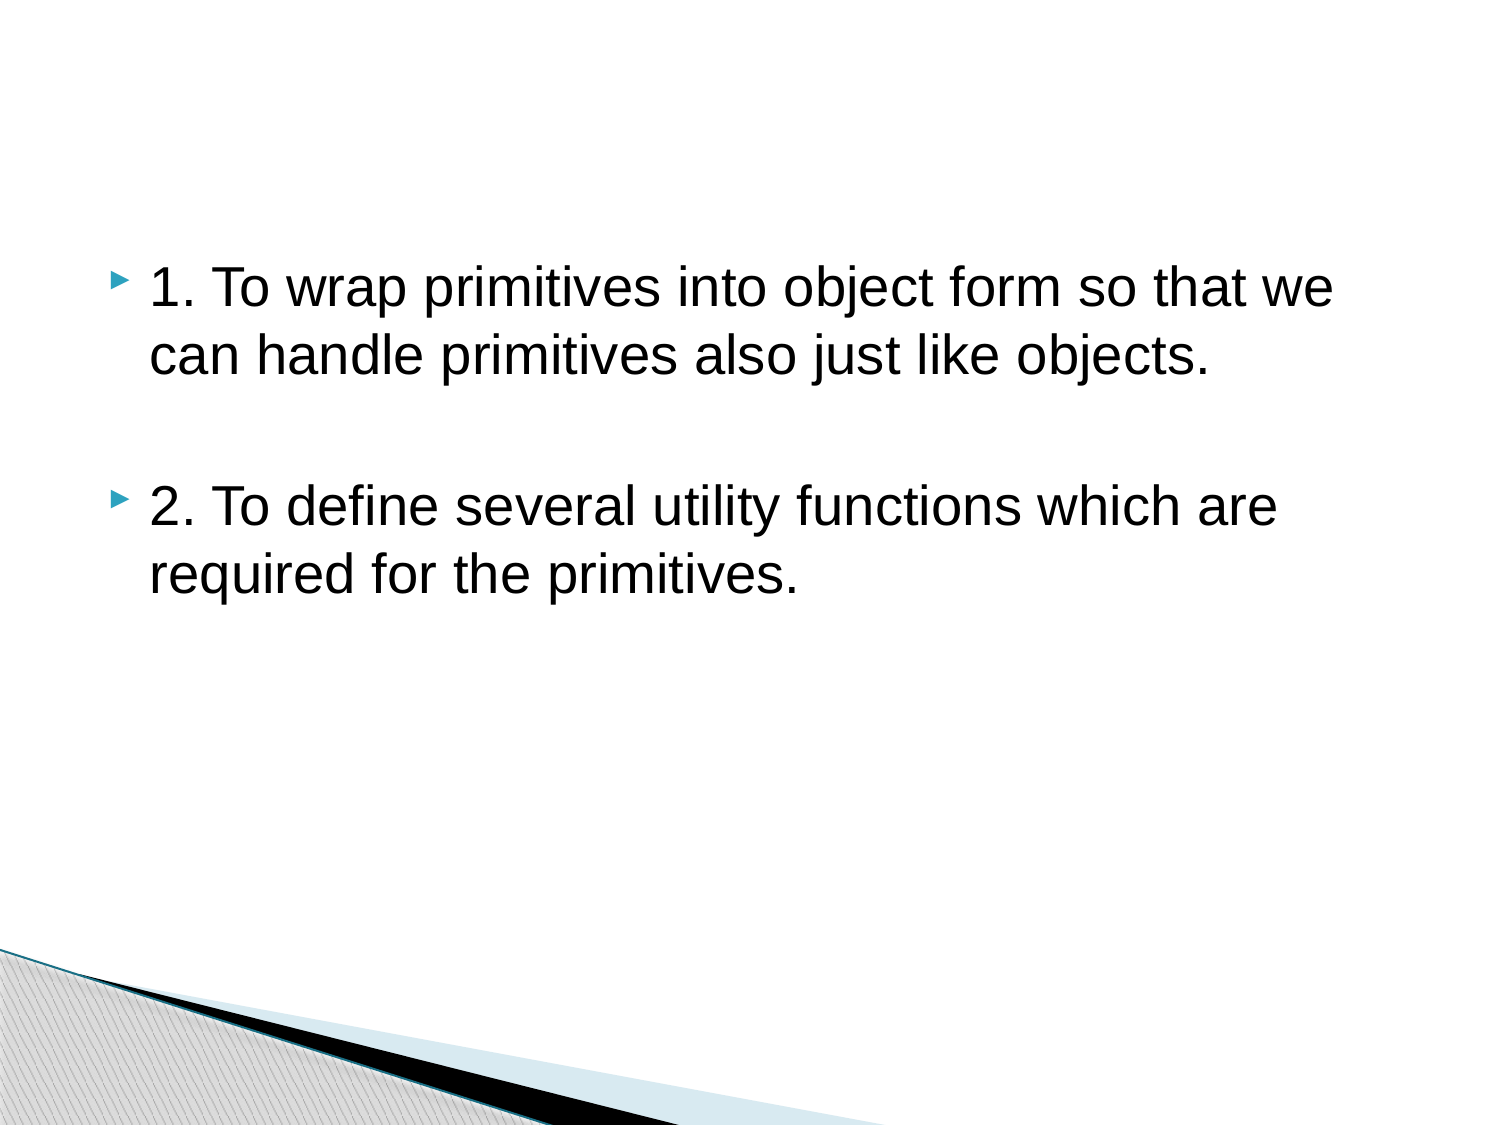

#
1. To wrap primitives into object form so that we can handle primitives also just like objects.

2. To define several utility functions which are required for the primitives.